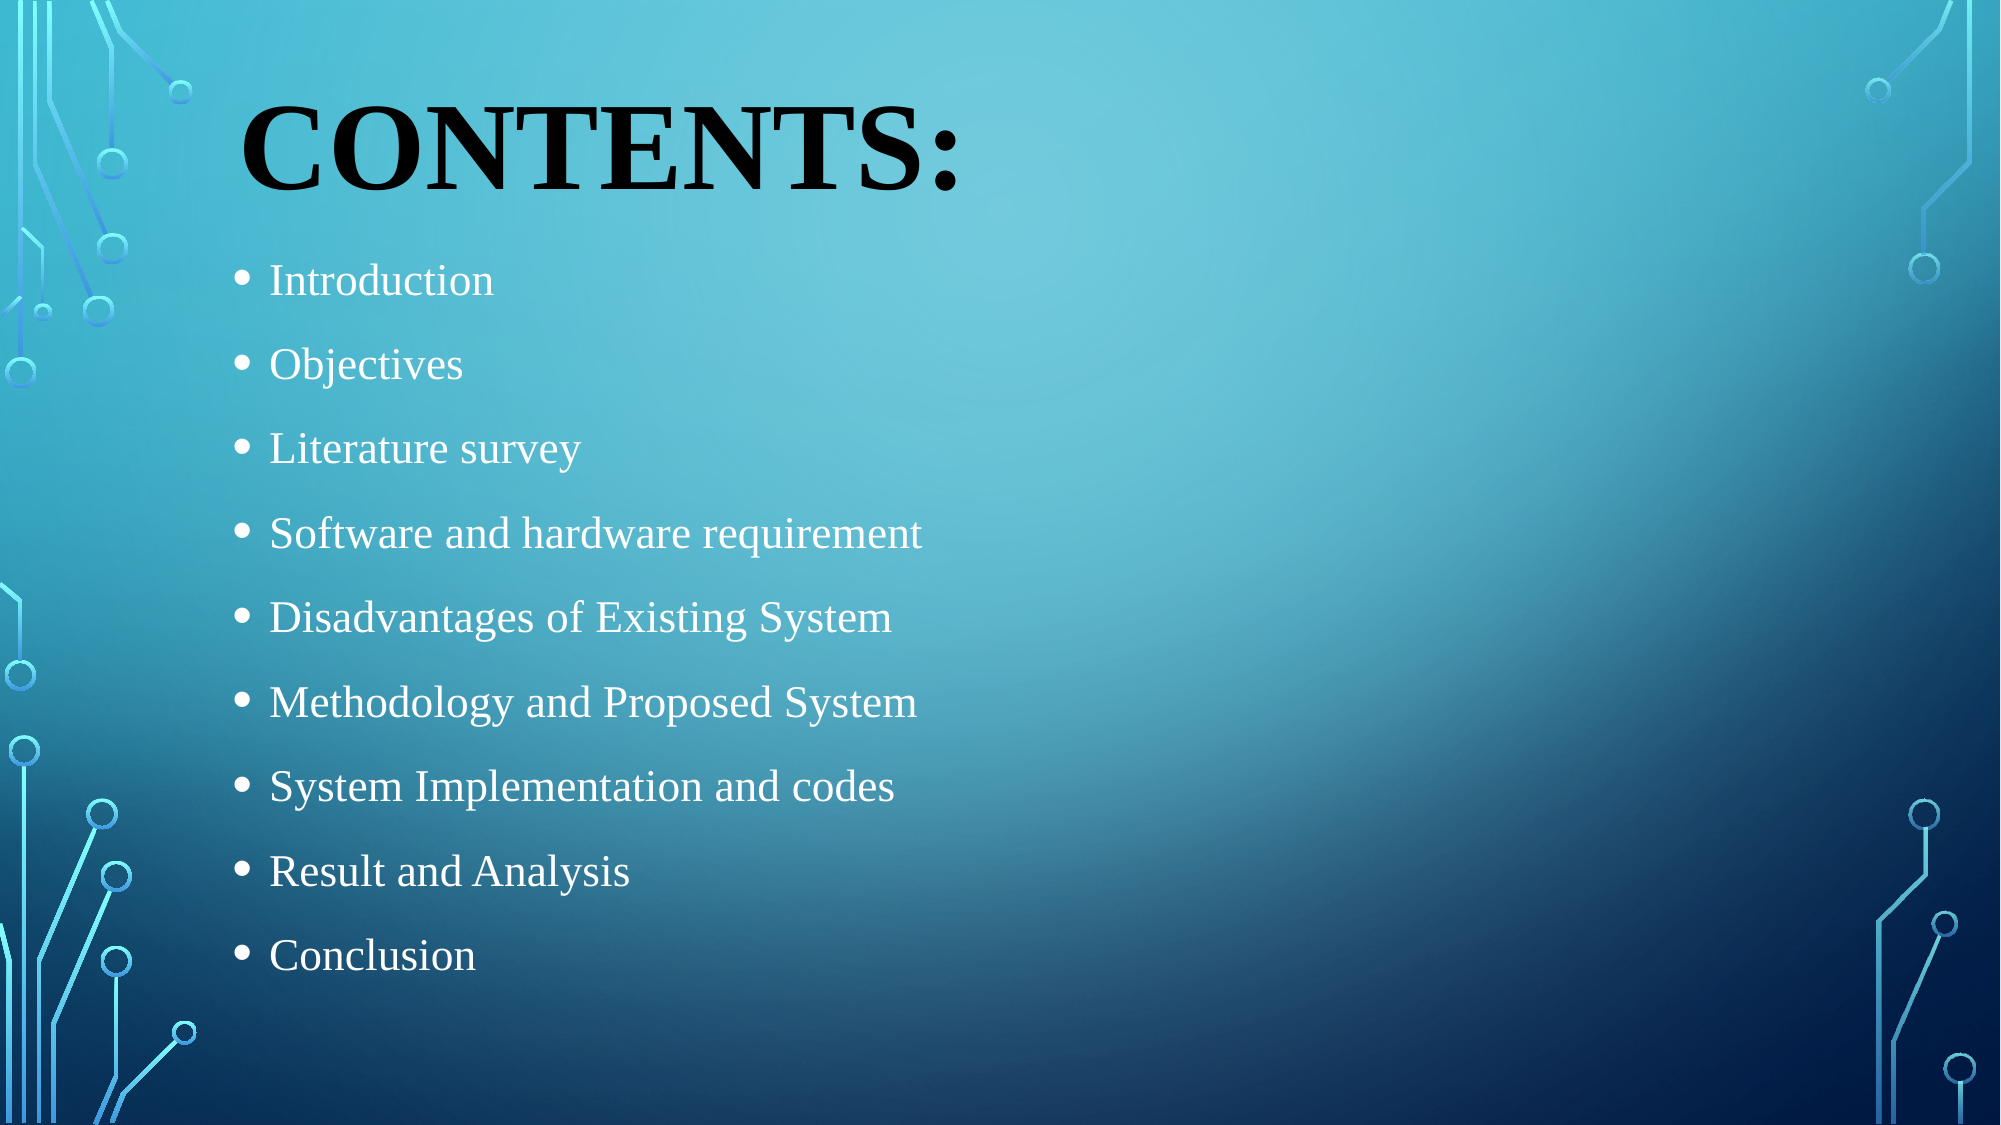

# Contents:
Introduction
Objectives
Literature survey
Software and hardware requirement
Disadvantages of Existing System
Methodology and Proposed System
System Implementation and codes
Result and Analysis
Conclusion